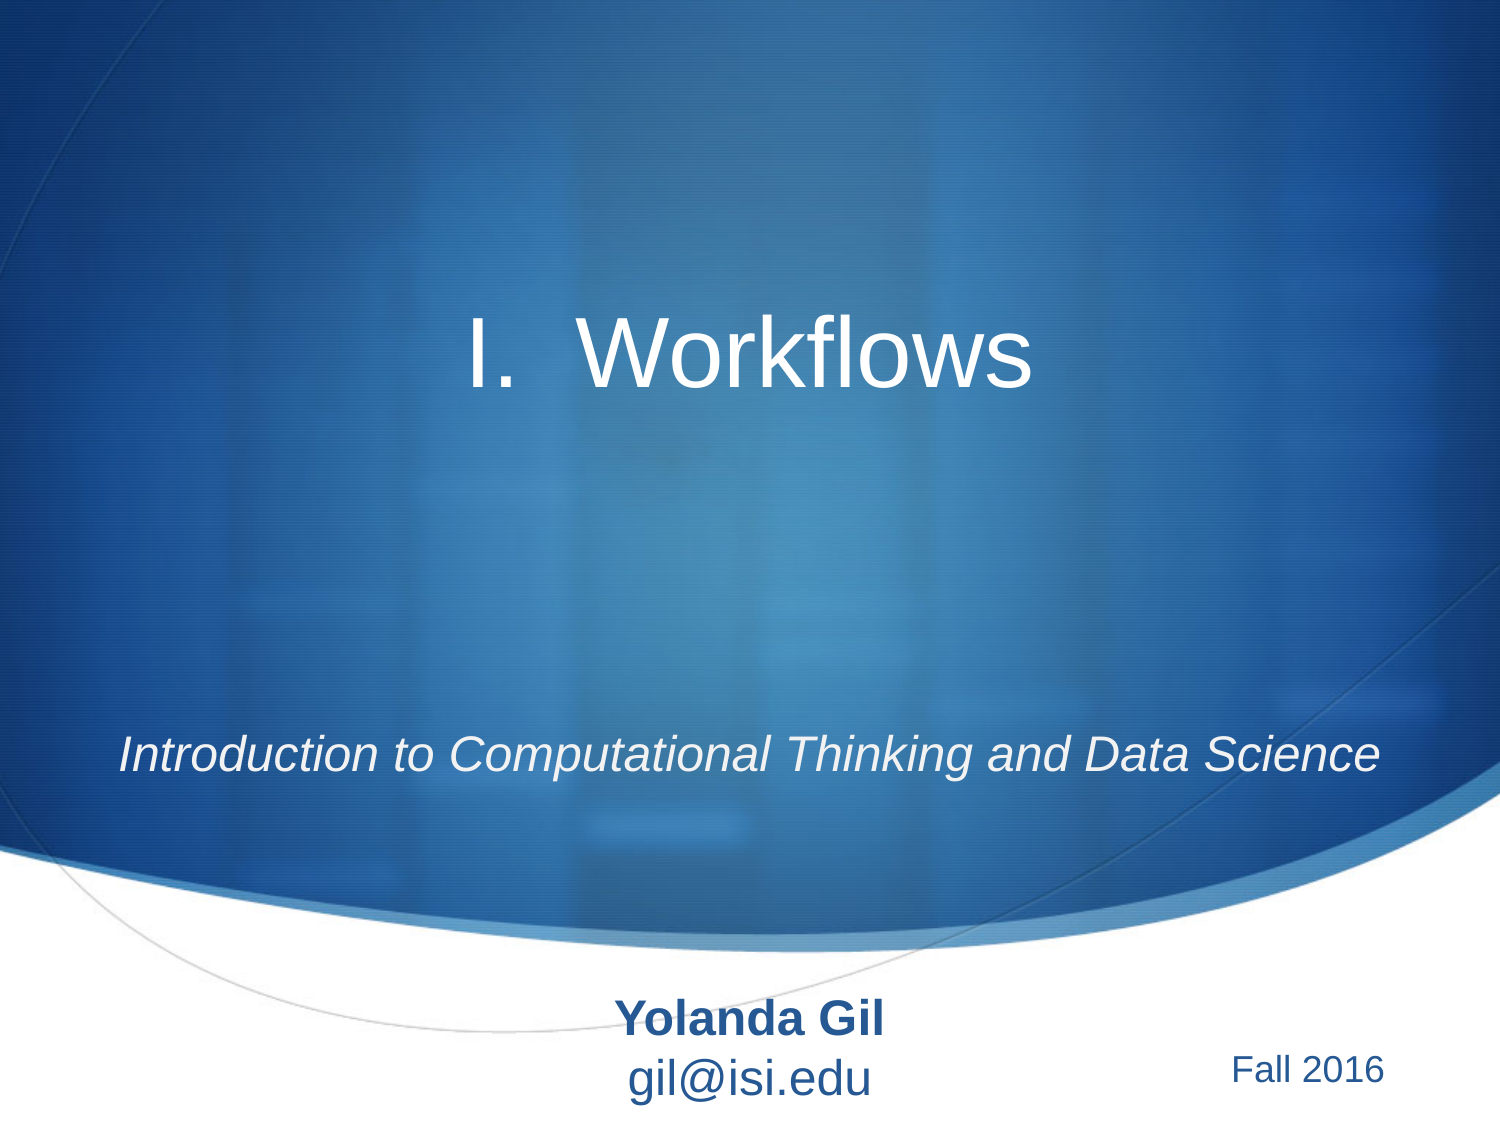

#
I.  Workflows
Introduction to Computational Thinking and Data Science

Yolanda Gil
gil@isi.edu
Fall 2016